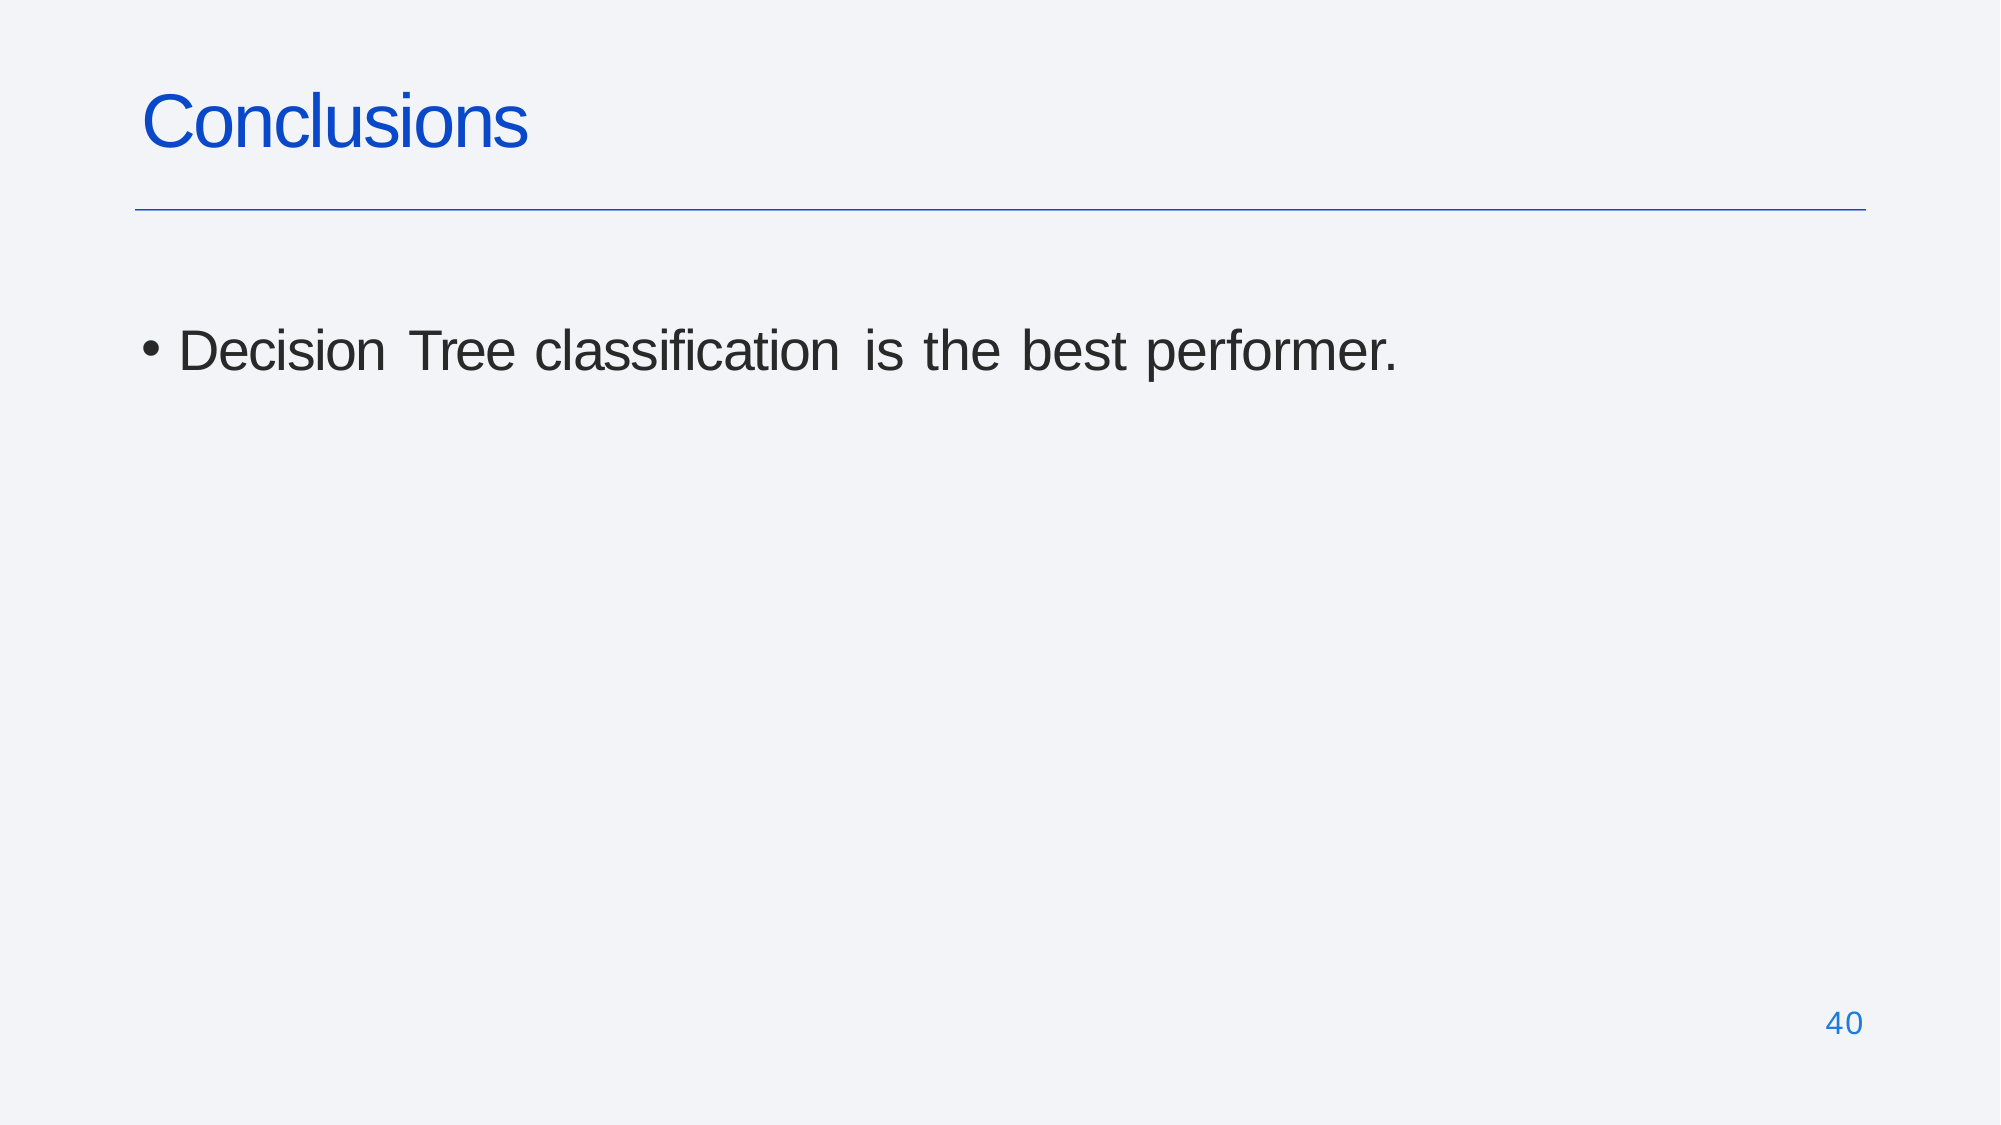

# Conclusions
Decision Tree classification is the best performer.
40